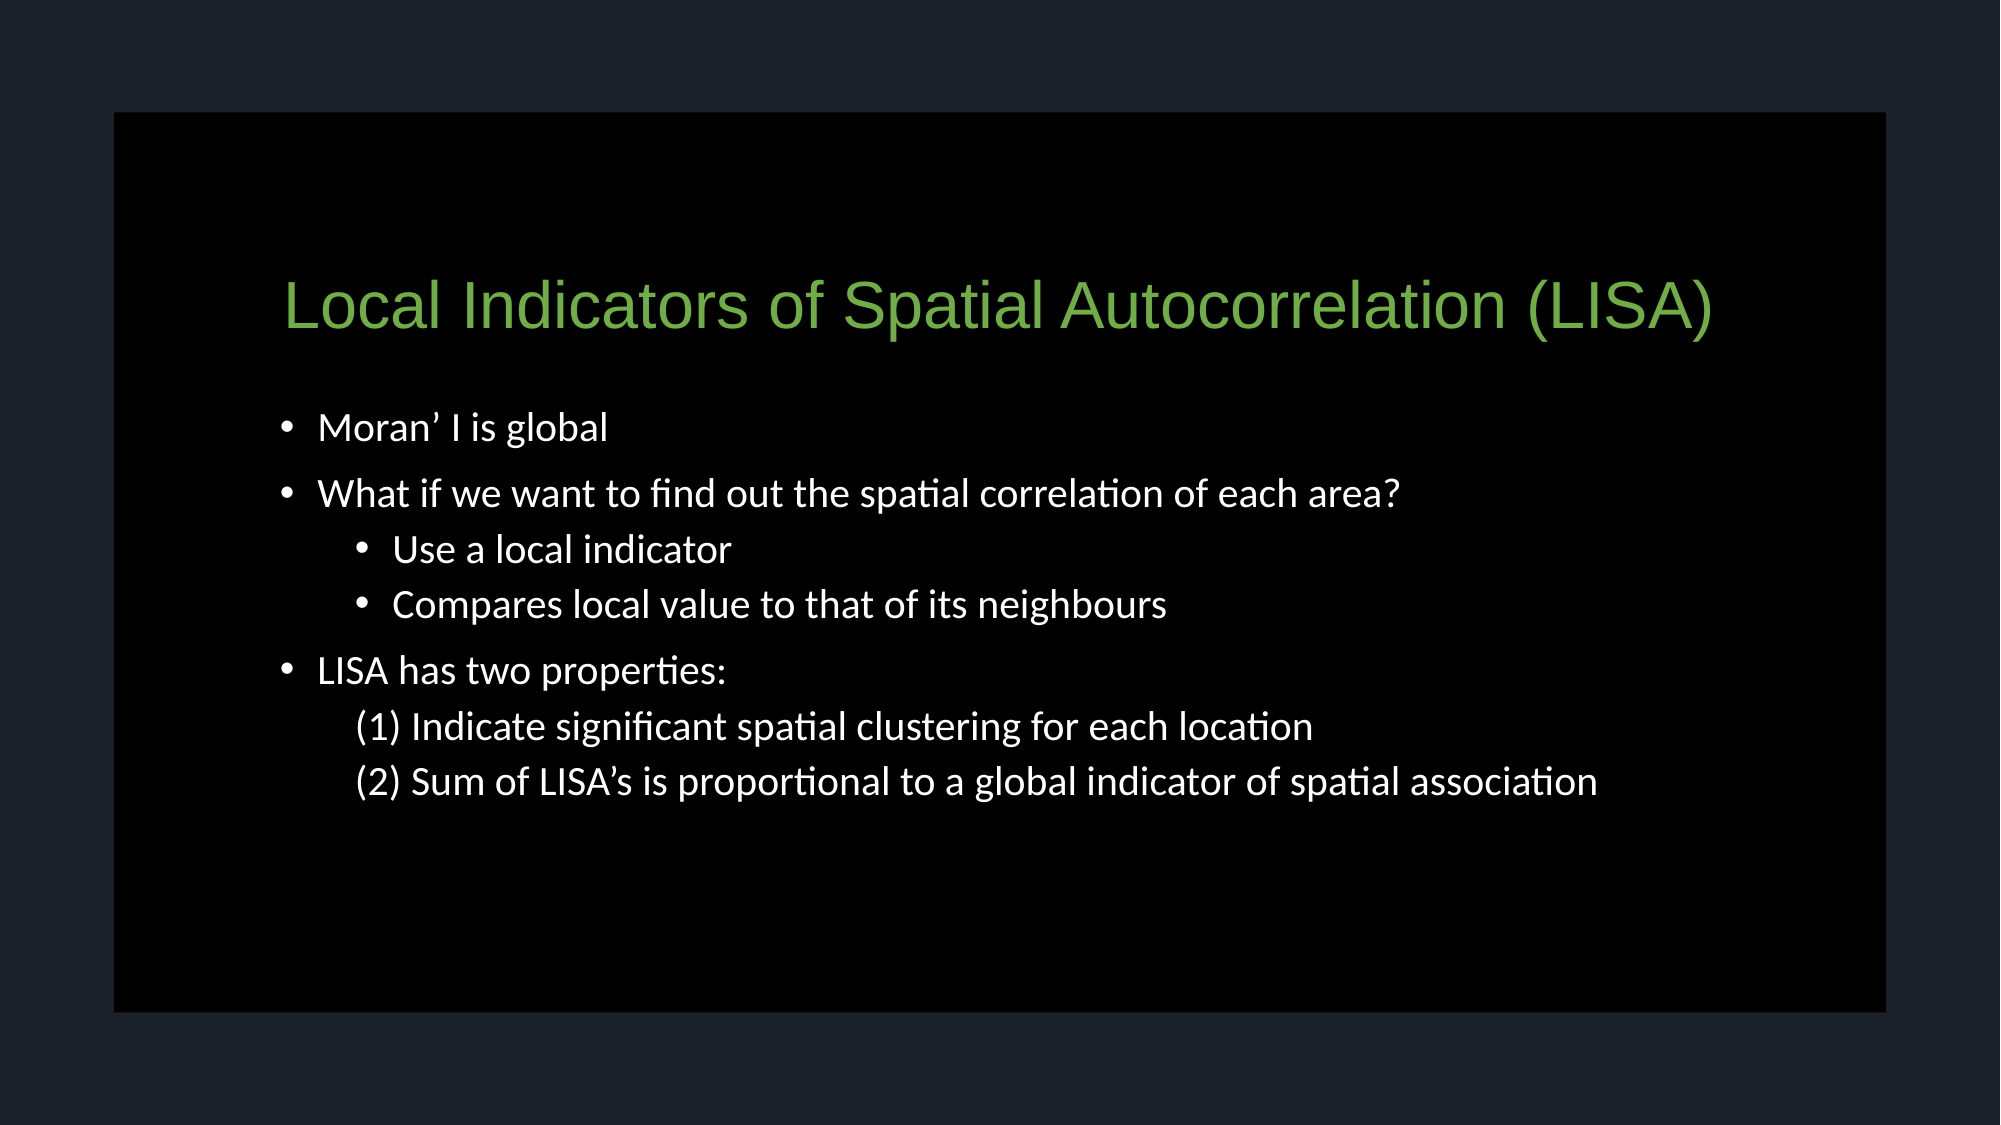

# Local Indicators of Spatial Autocorrelation (LISA)
Moran’ I is global
What if we want to find out the spatial correlation of each area?
Use a local indicator
Compares local value to that of its neighbours
LISA has two properties:
(1) Indicate significant spatial clustering for each location
(2) Sum of LISA’s is proportional to a global indicator of spatial association